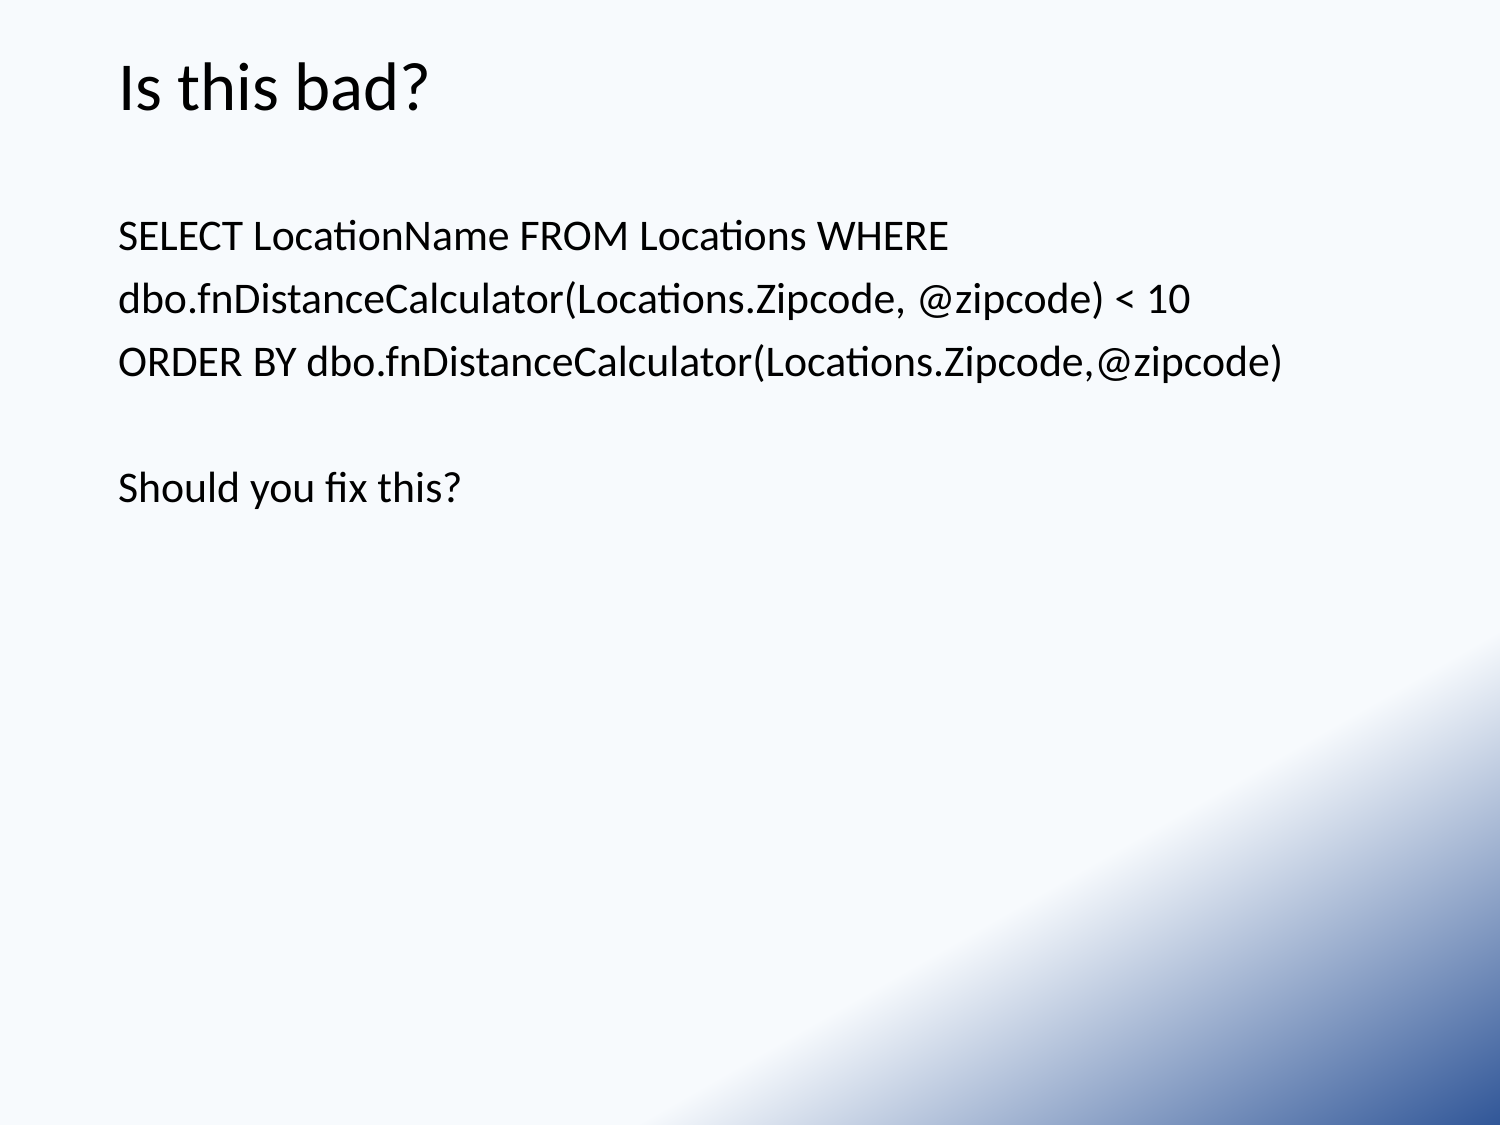

# Is this bad?

SELECT LocationName FROM Locations WHERE
dbo.fnDistanceCalculator(Locations.Zipcode, @zipcode) < 10
ORDER BY dbo.fnDistanceCalculator(Locations.Zipcode,@zipcode)

Should you fix this?